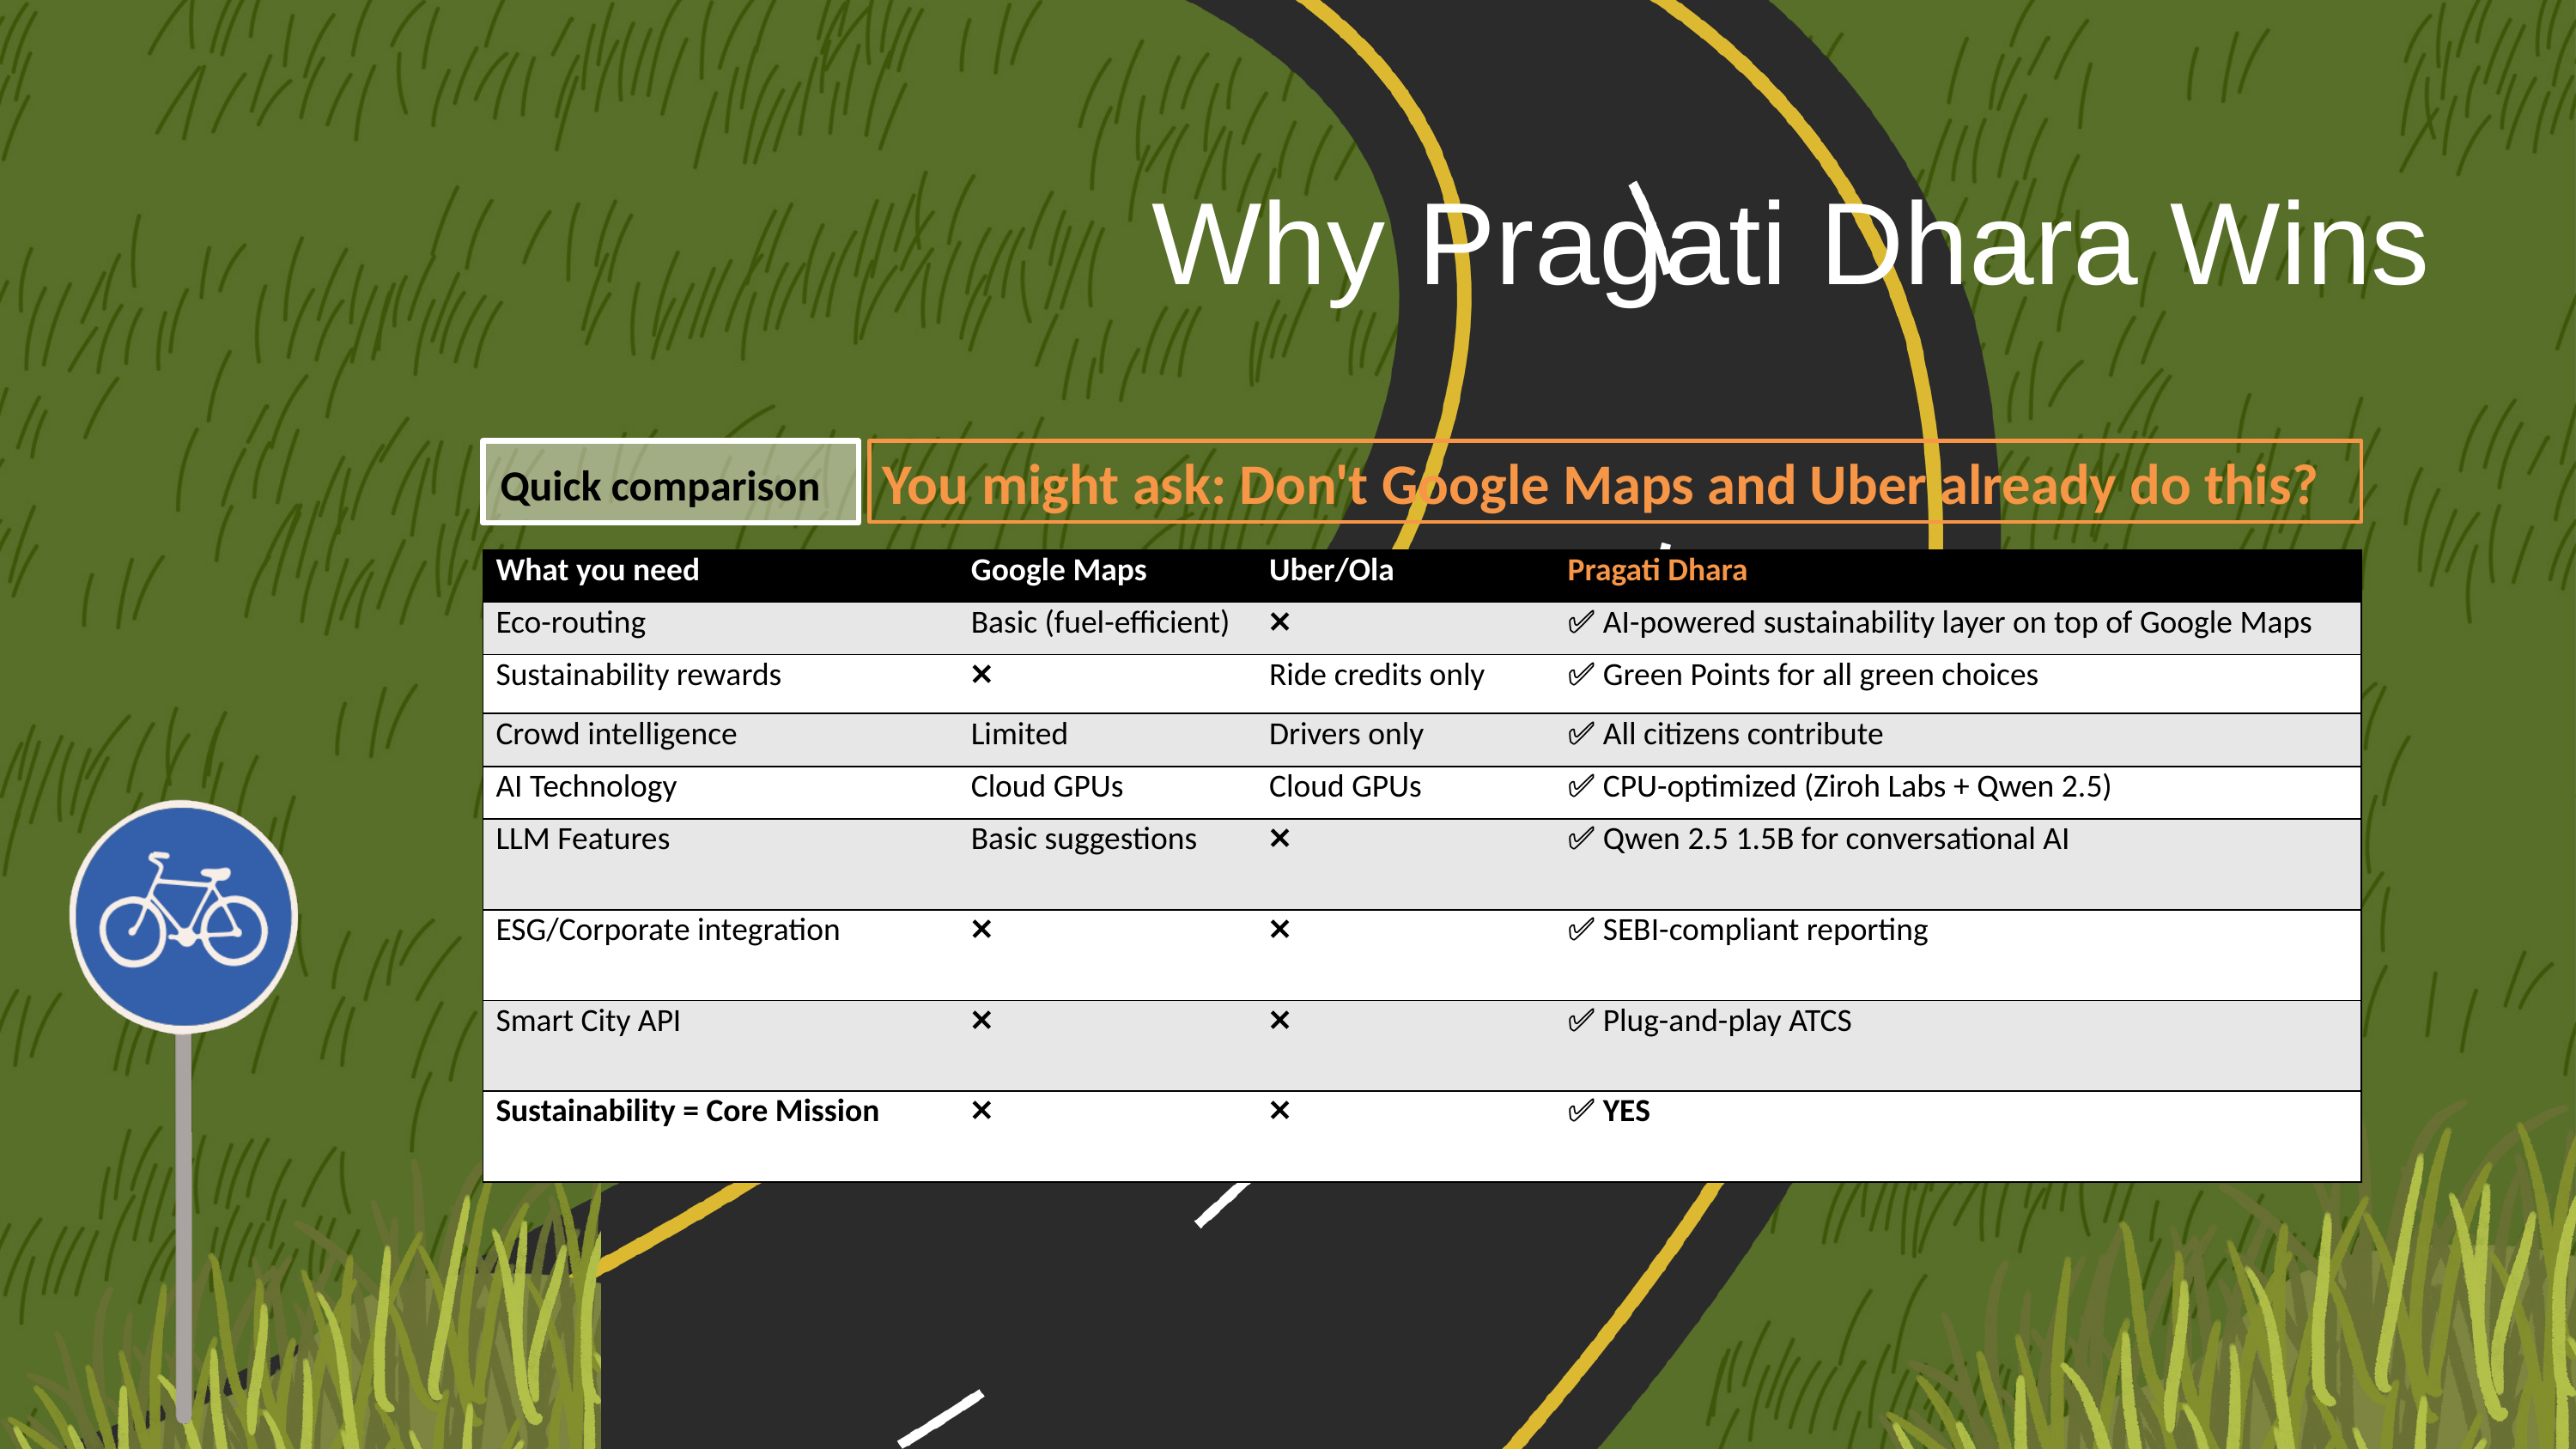

Why Pragati Dhara Wins
Quick comparison
You might ask: Don't Google Maps and Uber already do this?
| What you need | Google Maps | Uber/Ola | Pragati Dhara |
| --- | --- | --- | --- |
| Eco-routing | Basic (fuel-efficient) | ❌ | ✅ AI-powered sustainability layer on top of Google Maps |
| Sustainability rewards | ❌ | Ride credits only | ✅ Green Points for all green choices |
| Crowd intelligence | Limited | Drivers only | ✅ All citizens contribute |
| AI Technology | Cloud GPUs | Cloud GPUs | ✅ CPU-optimized (Ziroh Labs + Qwen 2.5) |
| LLM Features | Basic suggestions | ❌ | ✅ Qwen 2.5 1.5B for conversational AI |
| ESG/Corporate integration | ❌ | ❌ | ✅ SEBI-compliant reporting |
| Smart City API | ❌ | ❌ | ✅ Plug-and-play ATCS |
| Sustainability = Core Mission | ❌ | ❌ | ✅ YES |